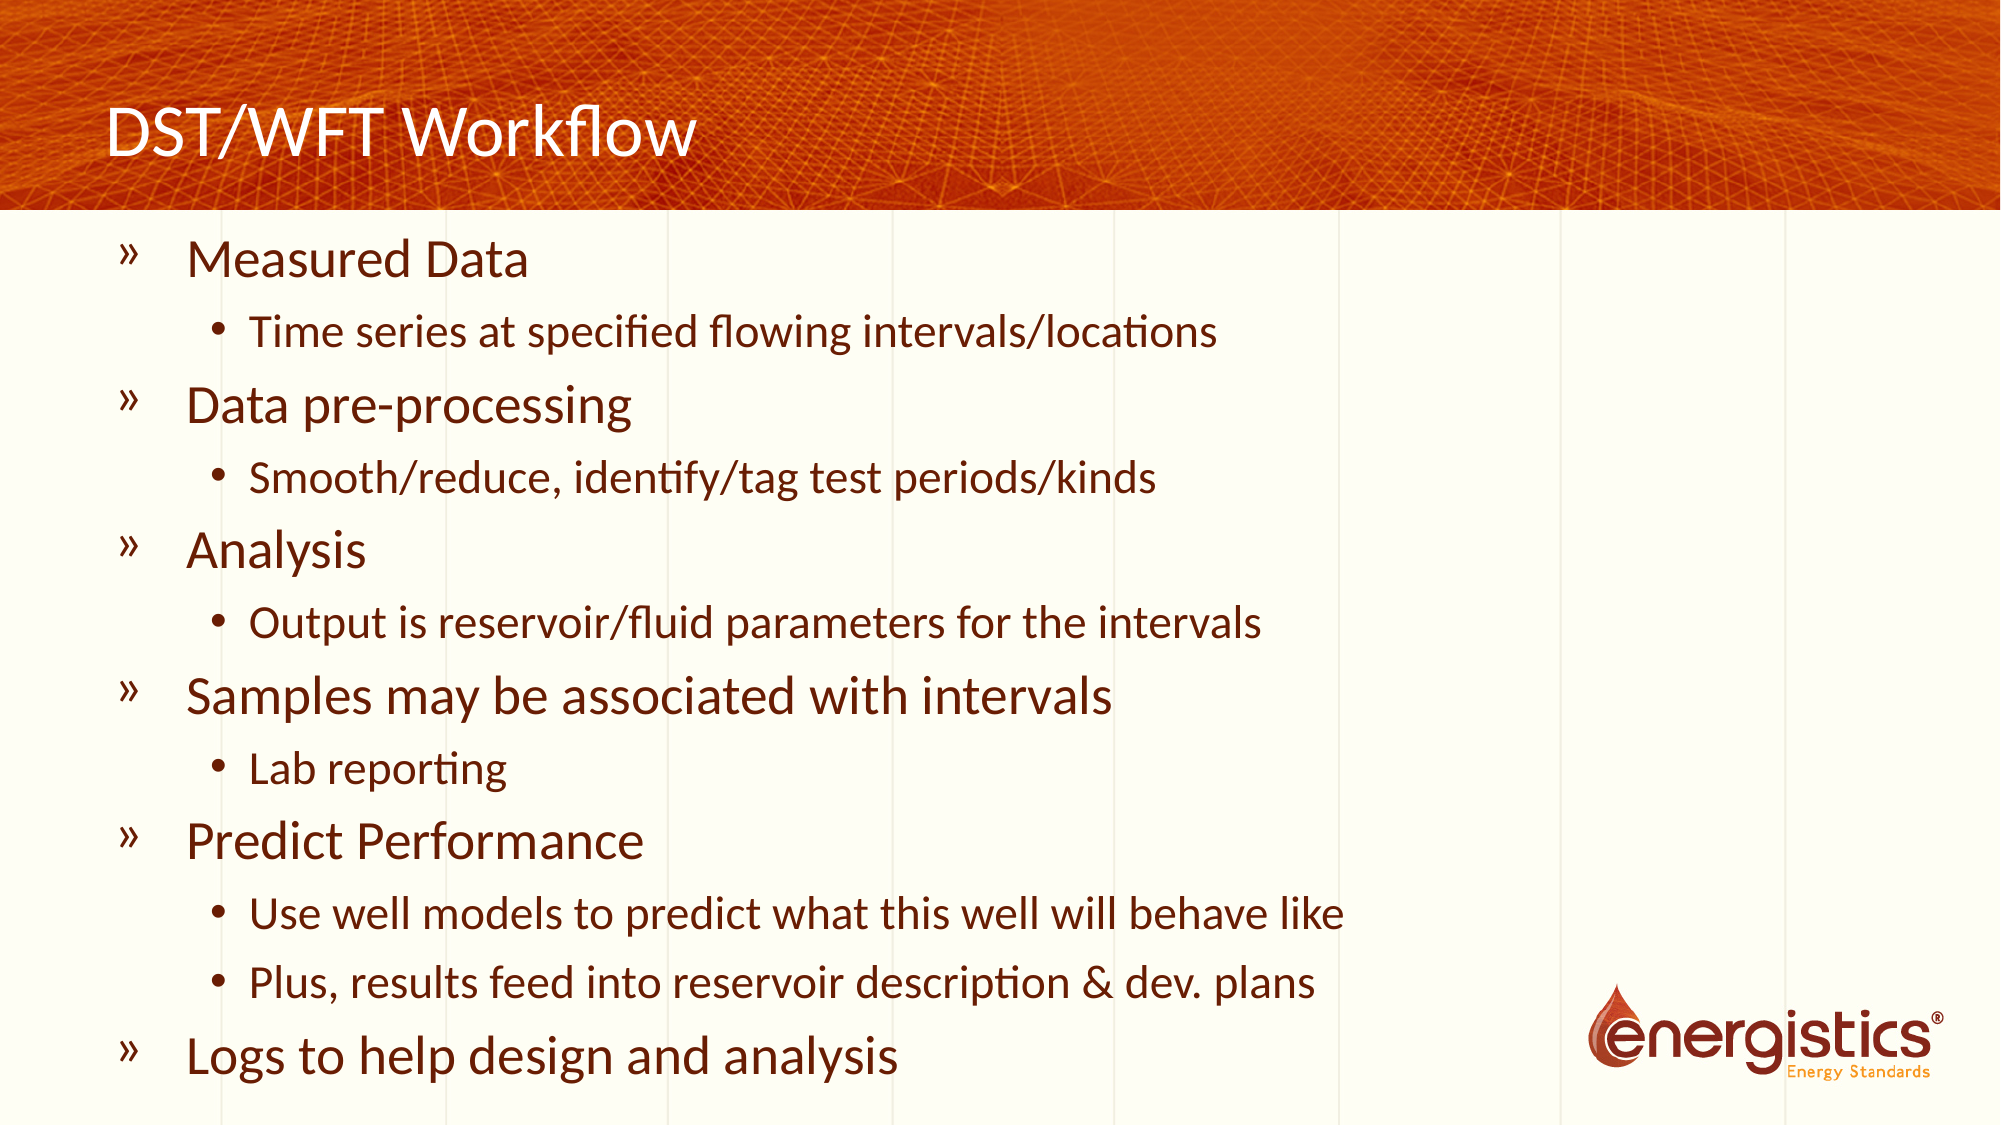

# DST/WFT Workflow
Measured Data
Time series at specified flowing intervals/locations
Data pre-processing
Smooth/reduce, identify/tag test periods/kinds
Analysis
Output is reservoir/fluid parameters for the intervals
Samples may be associated with intervals
Lab reporting
Predict Performance
Use well models to predict what this well will behave like
Plus, results feed into reservoir description & dev. plans
Logs to help design and analysis